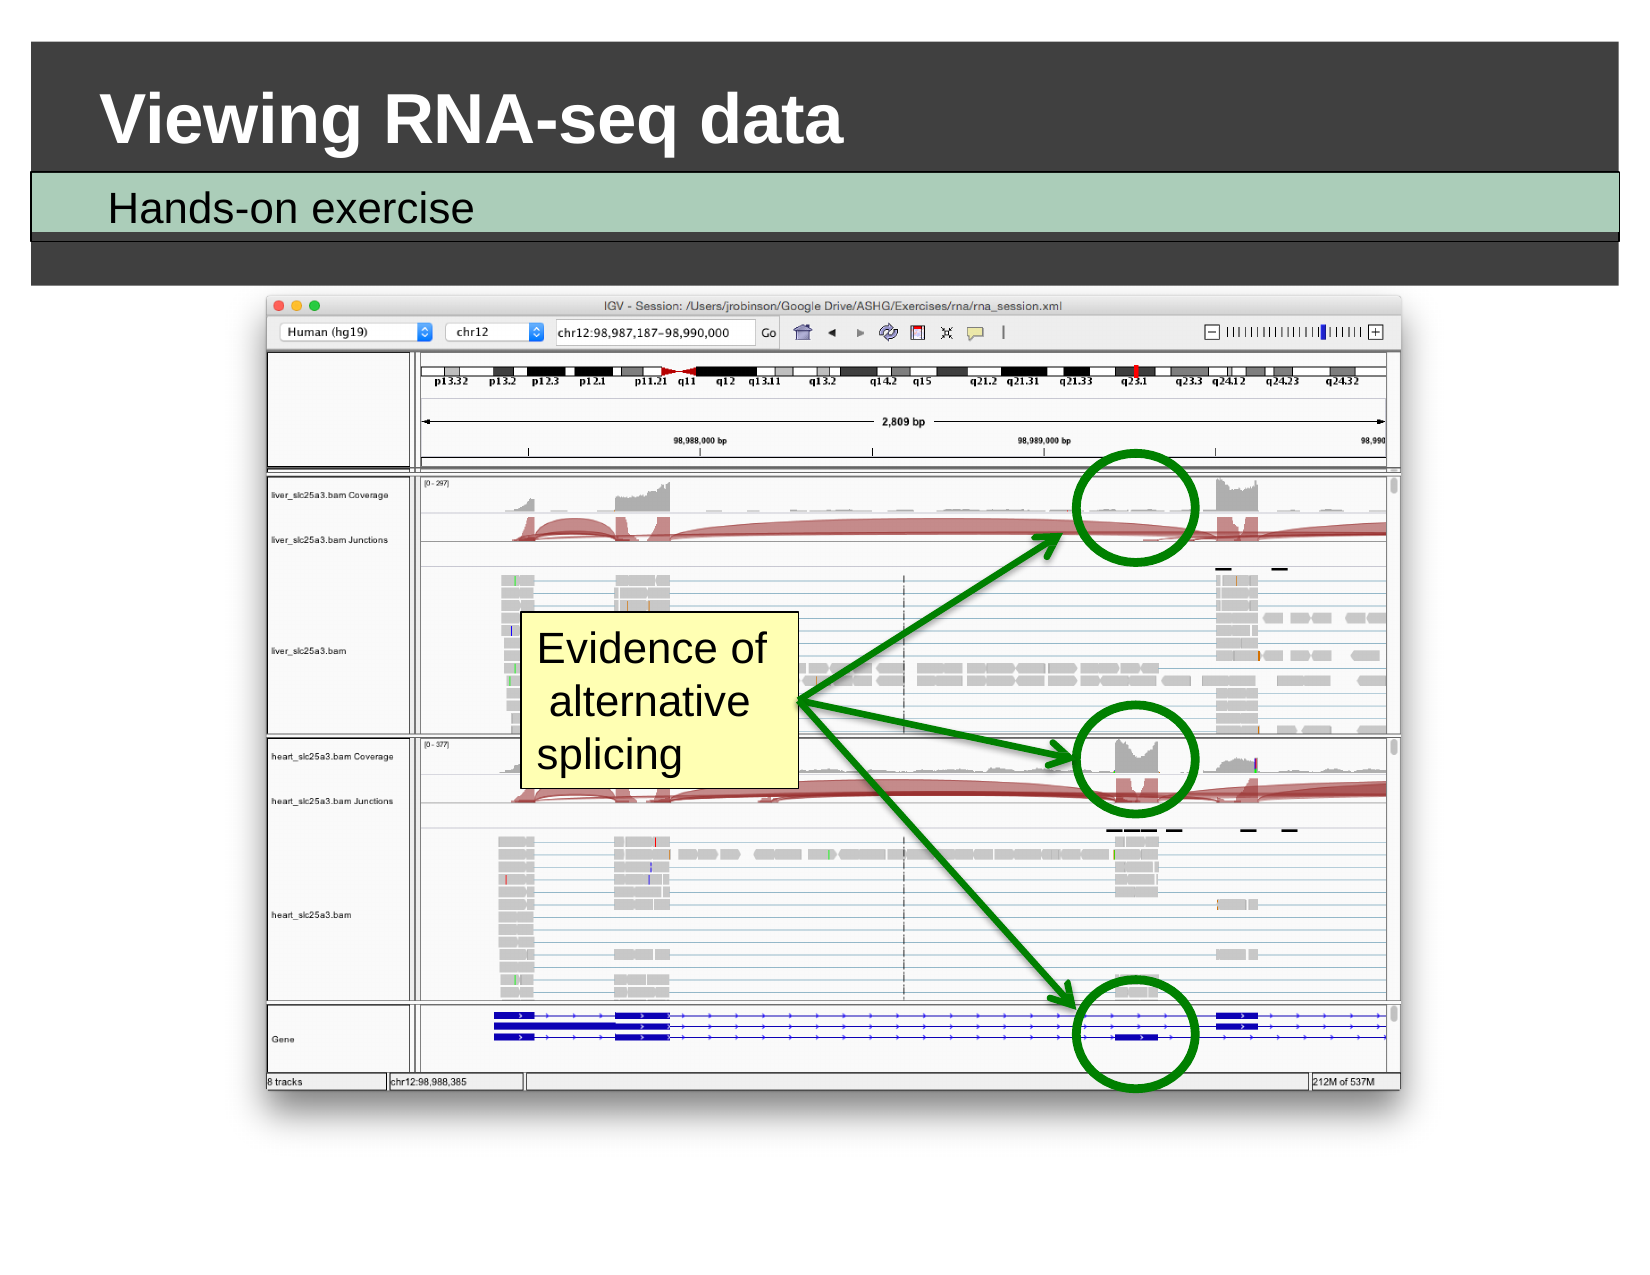

# Viewing RNA-seq data

Hands-on exercise

Evidence of  alternative  splicing